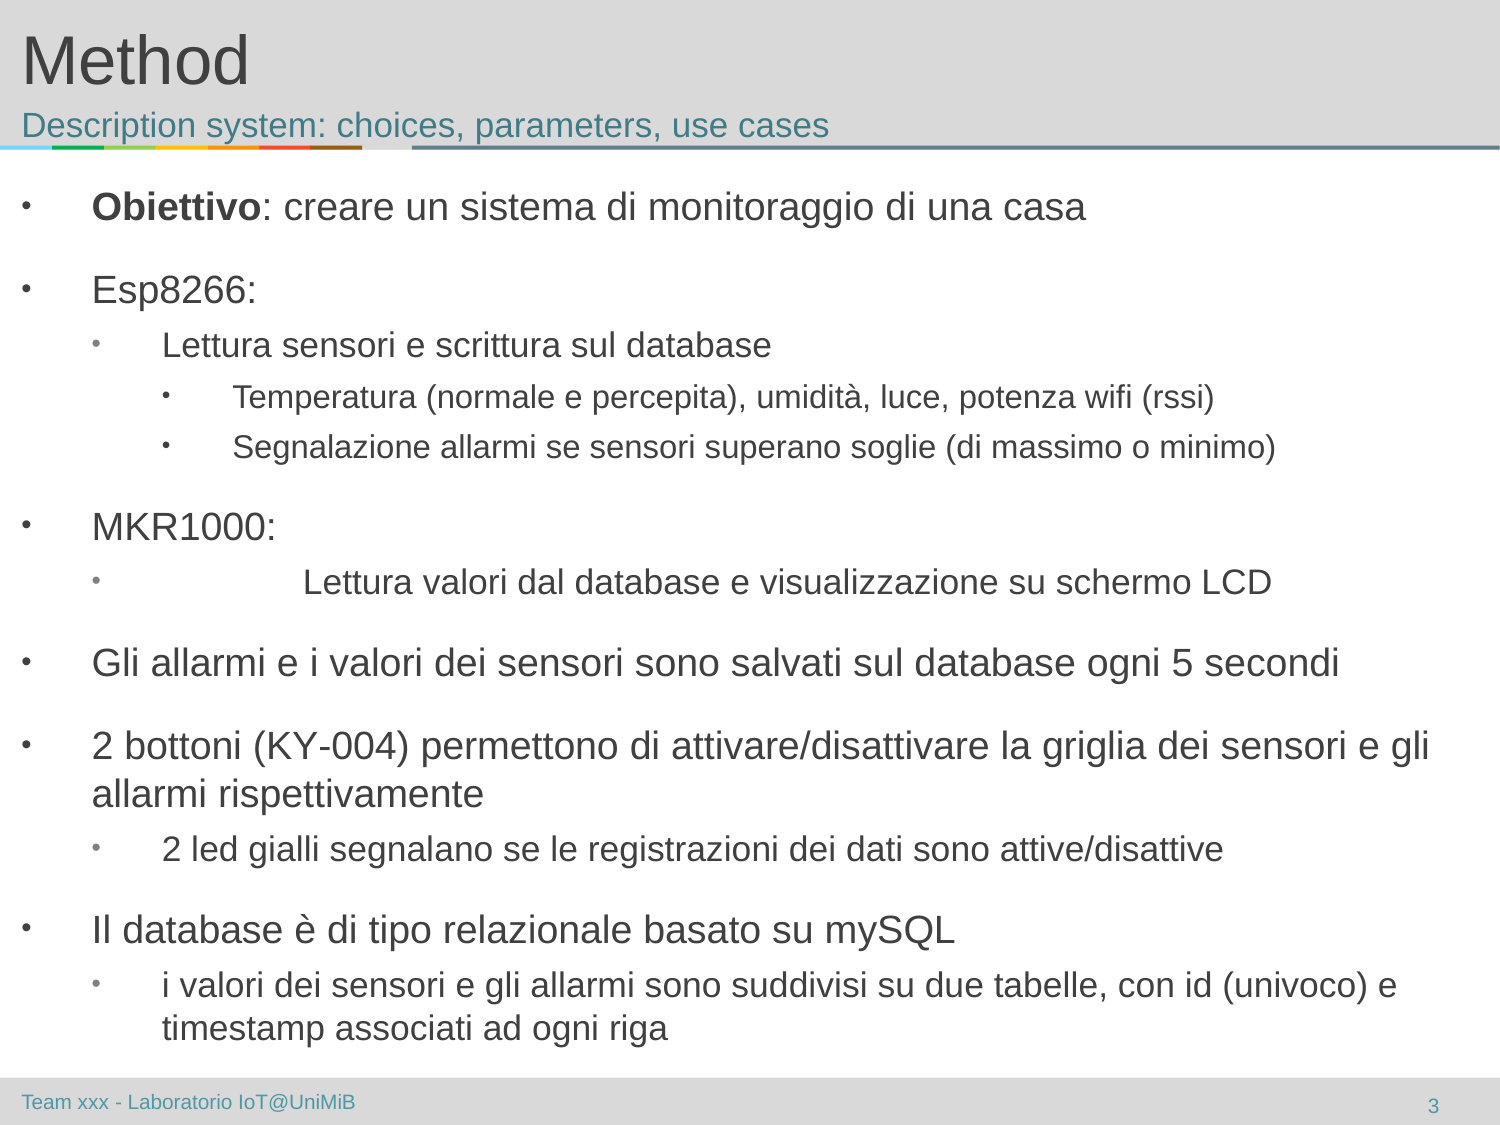

# Method
Description system: choices, parameters, use cases
Obiettivo: creare un sistema di monitoraggio di una casa
Esp8266:
Lettura sensori e scrittura sul database
Temperatura (normale e percepita), umidità, luce, potenza wifi (rssi)
Segnalazione allarmi se sensori superano soglie (di massimo o minimo)
MKR1000:
	Lettura valori dal database e visualizzazione su schermo LCD
Gli allarmi e i valori dei sensori sono salvati sul database ogni 5 secondi
2 bottoni (KY‑004) permettono di attivare/disattivare la griglia dei sensori e gli allarmi rispettivamente
2 led gialli segnalano se le registrazioni dei dati sono attive/disattive
Il database è di tipo relazionale basato su mySQL
i valori dei sensori e gli allarmi sono suddivisi su due tabelle, con id (univoco) e timestamp associati ad ogni riga
3
Team xxx - Laboratorio IoT@UniMiB